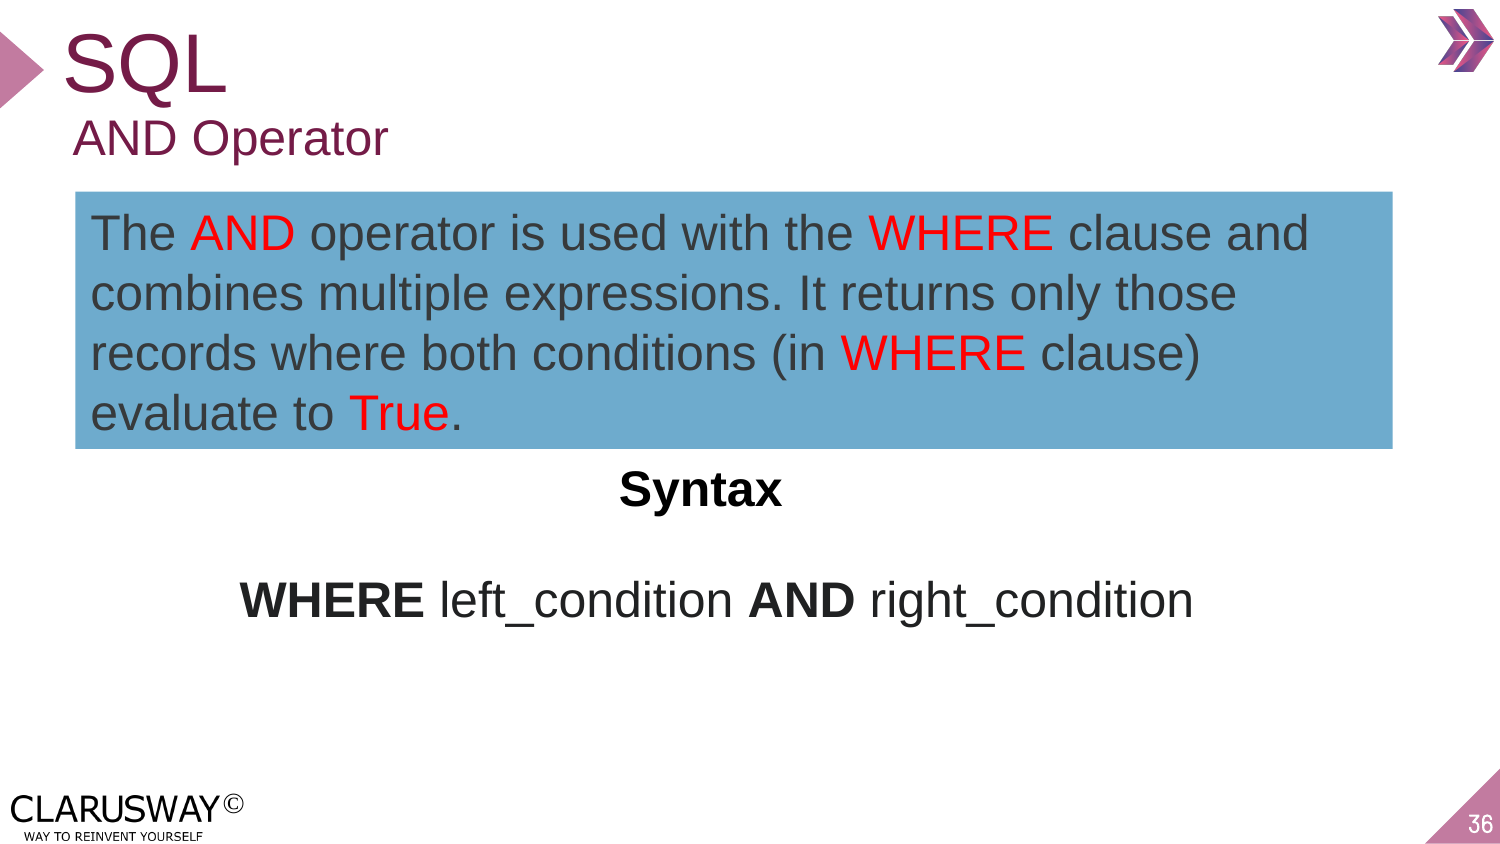

# SQL
AND Operator
The AND operator is used with the WHERE clause and combines multiple expressions. It returns only those records where both conditions (in WHERE clause) evaluate to True.
Syntax
WHERE left_condition AND right_condition
36